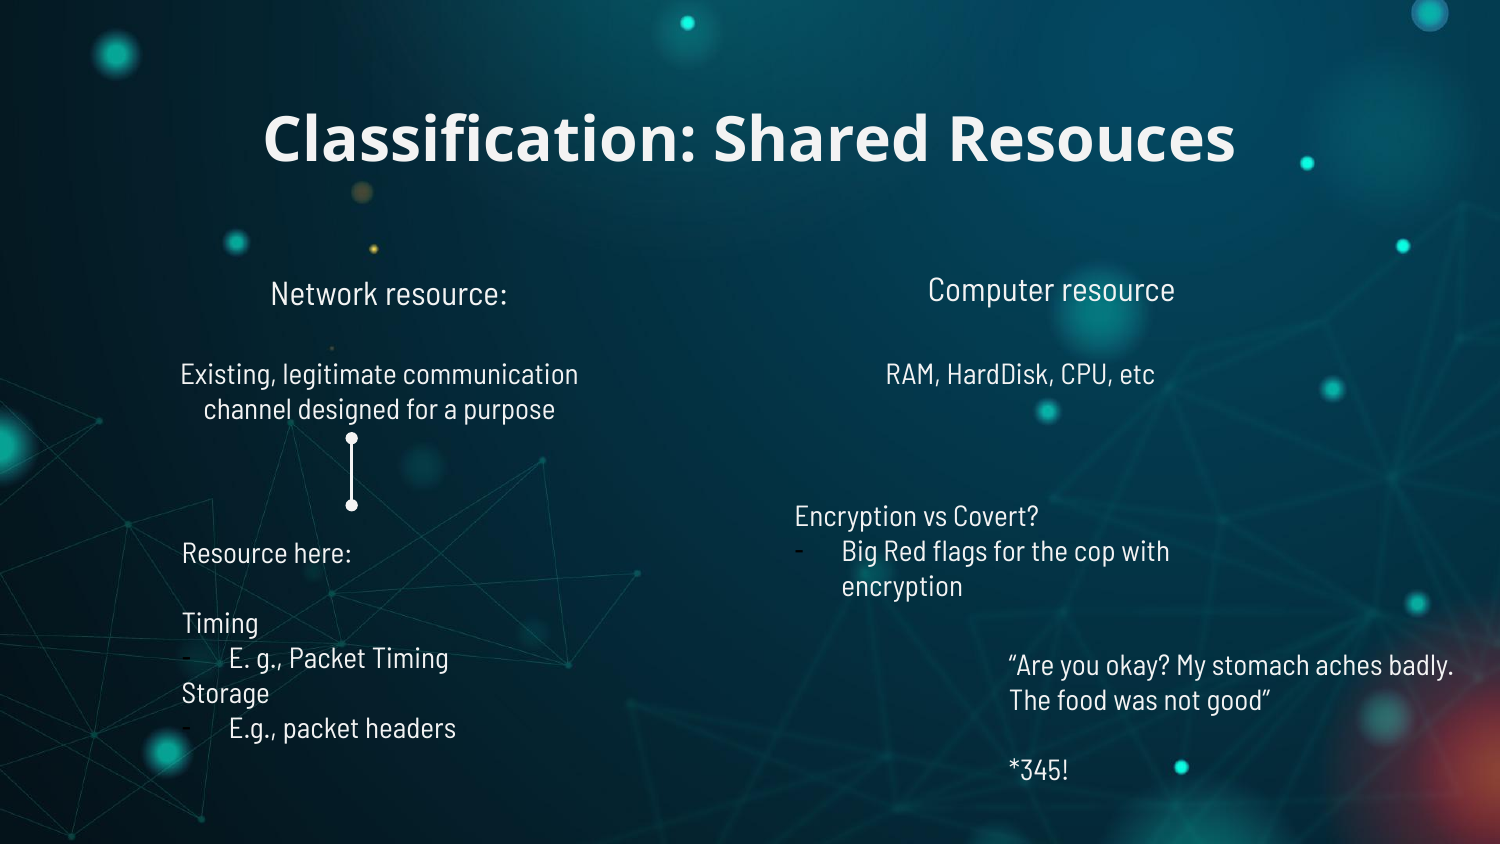

# Classification: Shared Resouces

Computer resource
Network resource:

Existing, legitimate communication channel designed for a purpose
RAM, HardDisk, CPU, etc
Encryption vs Covert?
Big Red flags for the cop with  encryption
Resource here:

Timing
E. g., Packet Timing
Storage
E.g., packet headers

“Are you okay? My stomach aches badly. The food was not good”

*345!